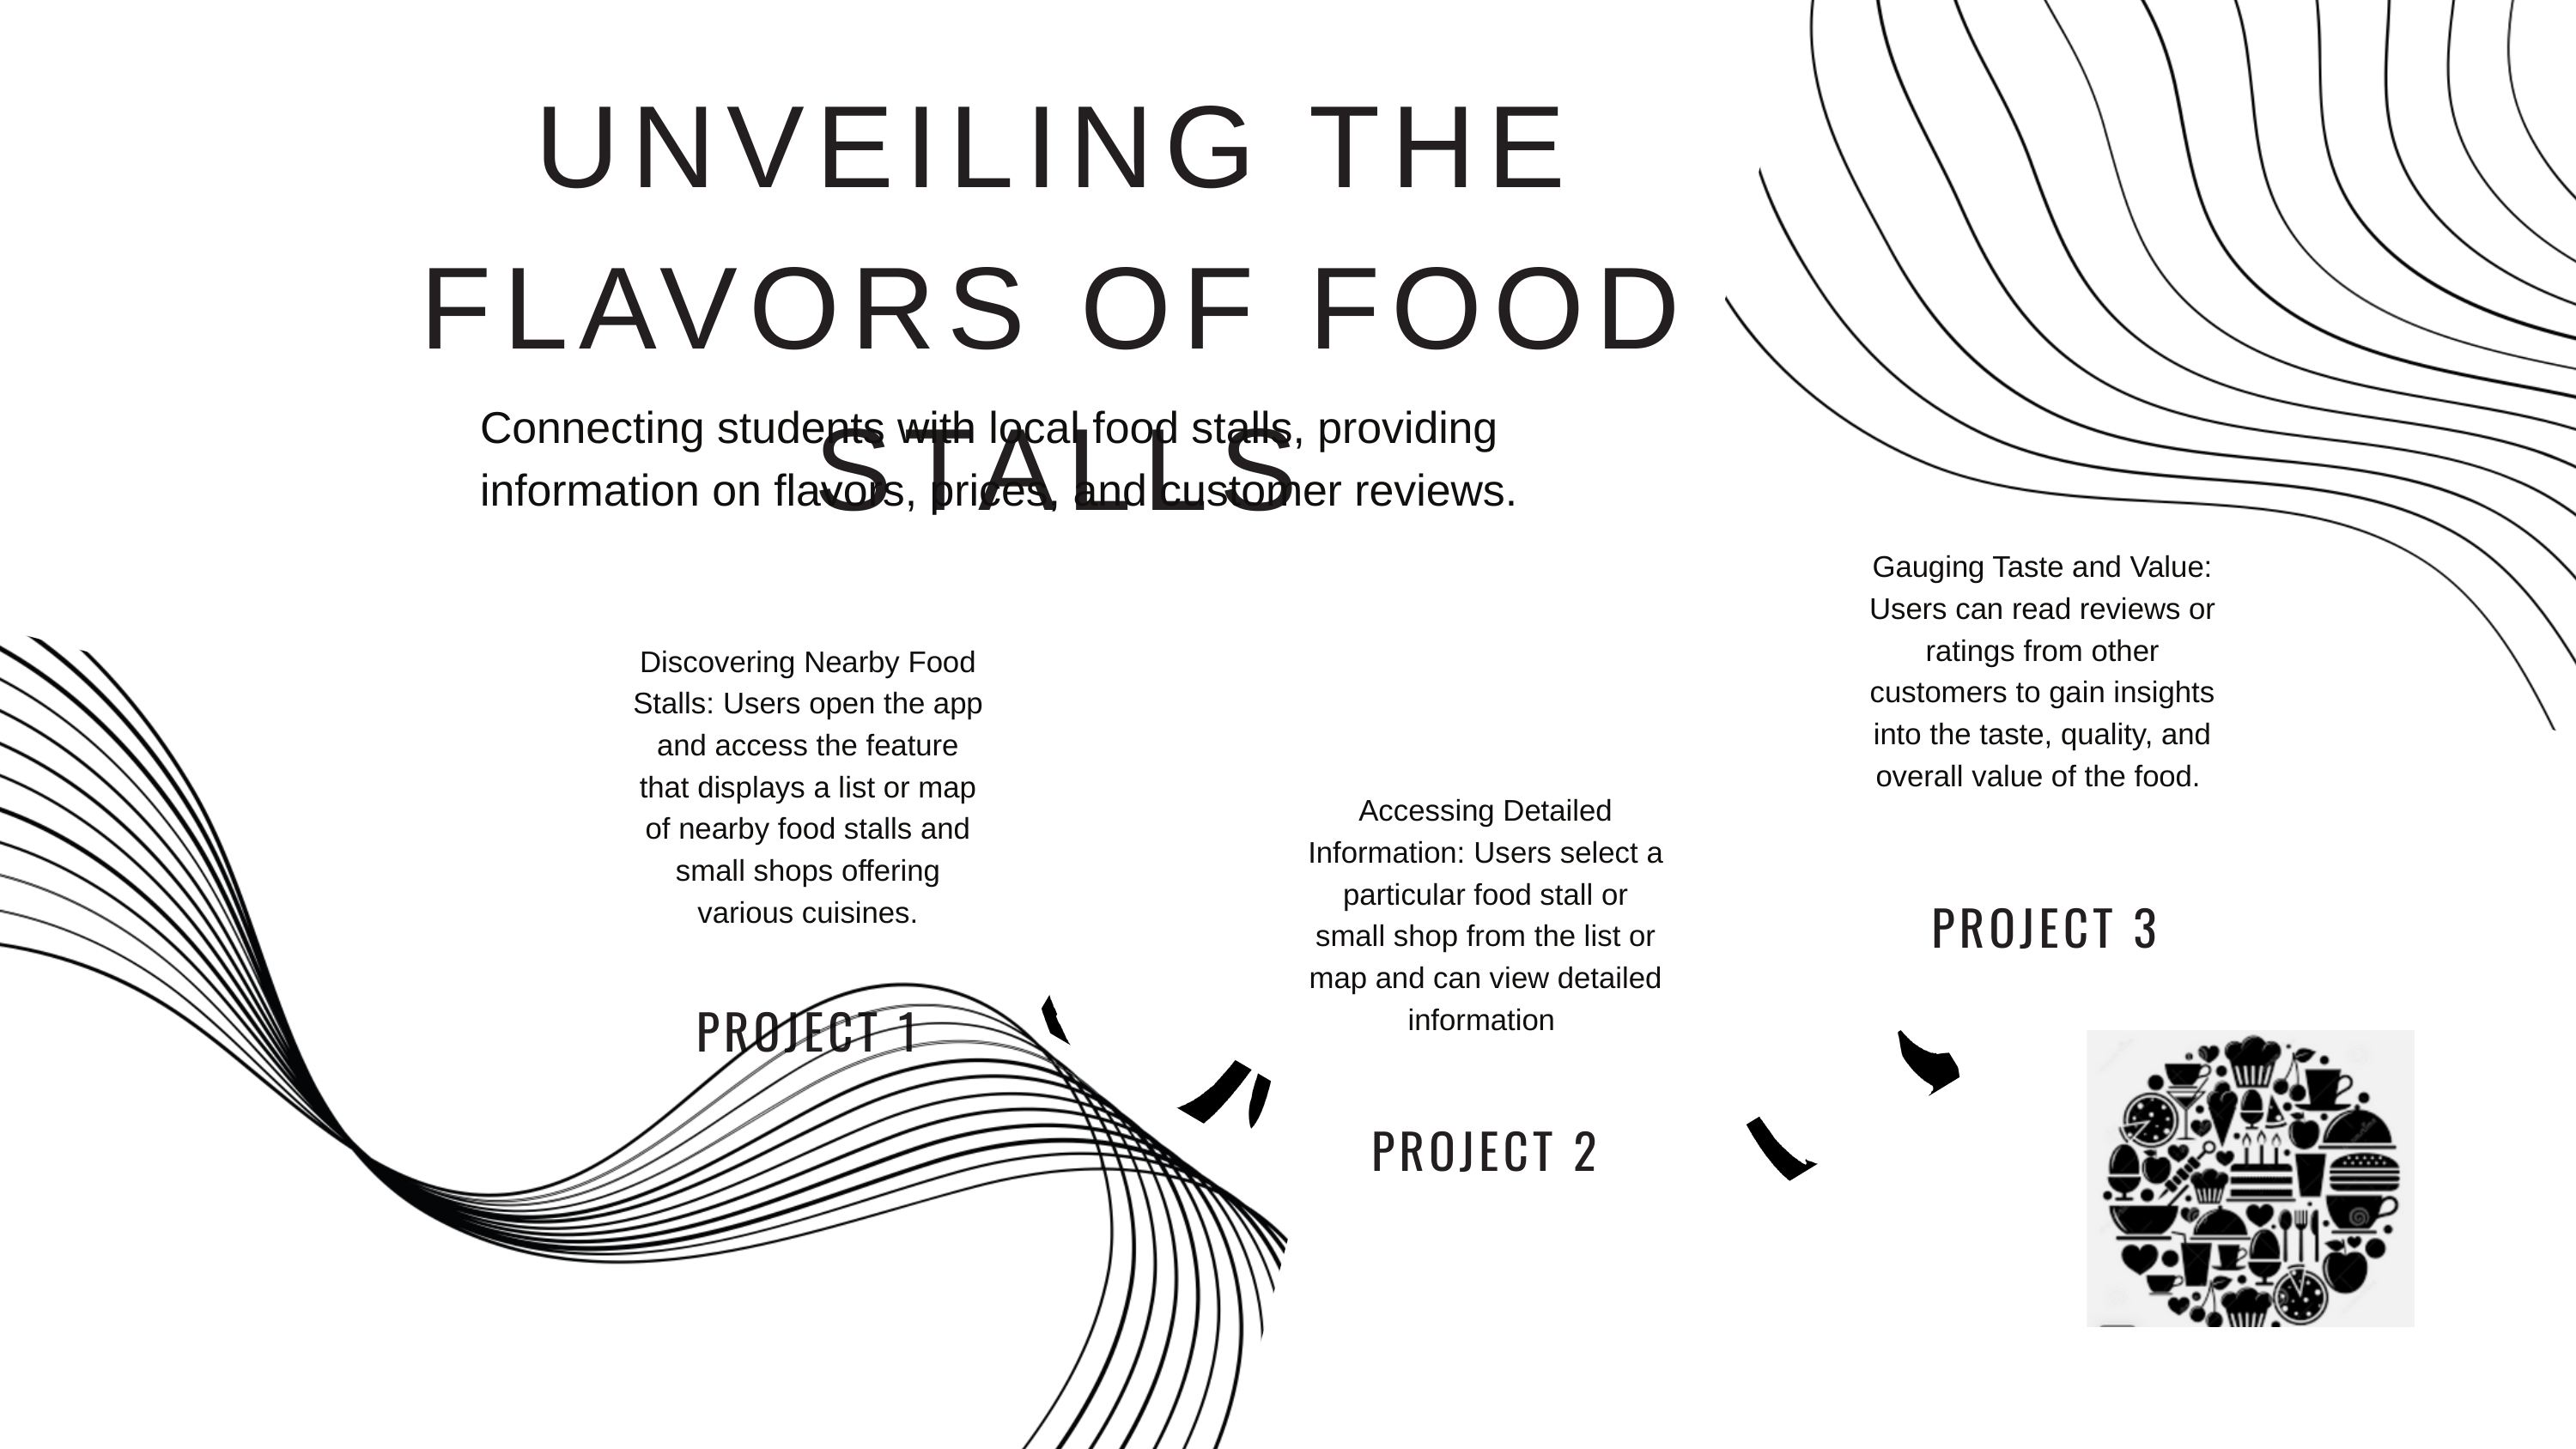

UNVEILING THE FLAVORS OF FOOD STALLS
Connecting students with local food stalls, providing information on flavors, prices, and customer reviews.

Gauging Taste and Value: Users can read reviews or ratings from other customers to gain insights into the taste, quality, and overall value of the food.

Discovering Nearby Food Stalls: Users open the app and access the feature that displays a list or map of nearby food stalls and small shops offering various cuisines.

Accessing Detailed Information: Users select a particular food stall or small shop from the list or map and can view detailed information

PROJECT 3

PROJECT 1

PROJECT 2